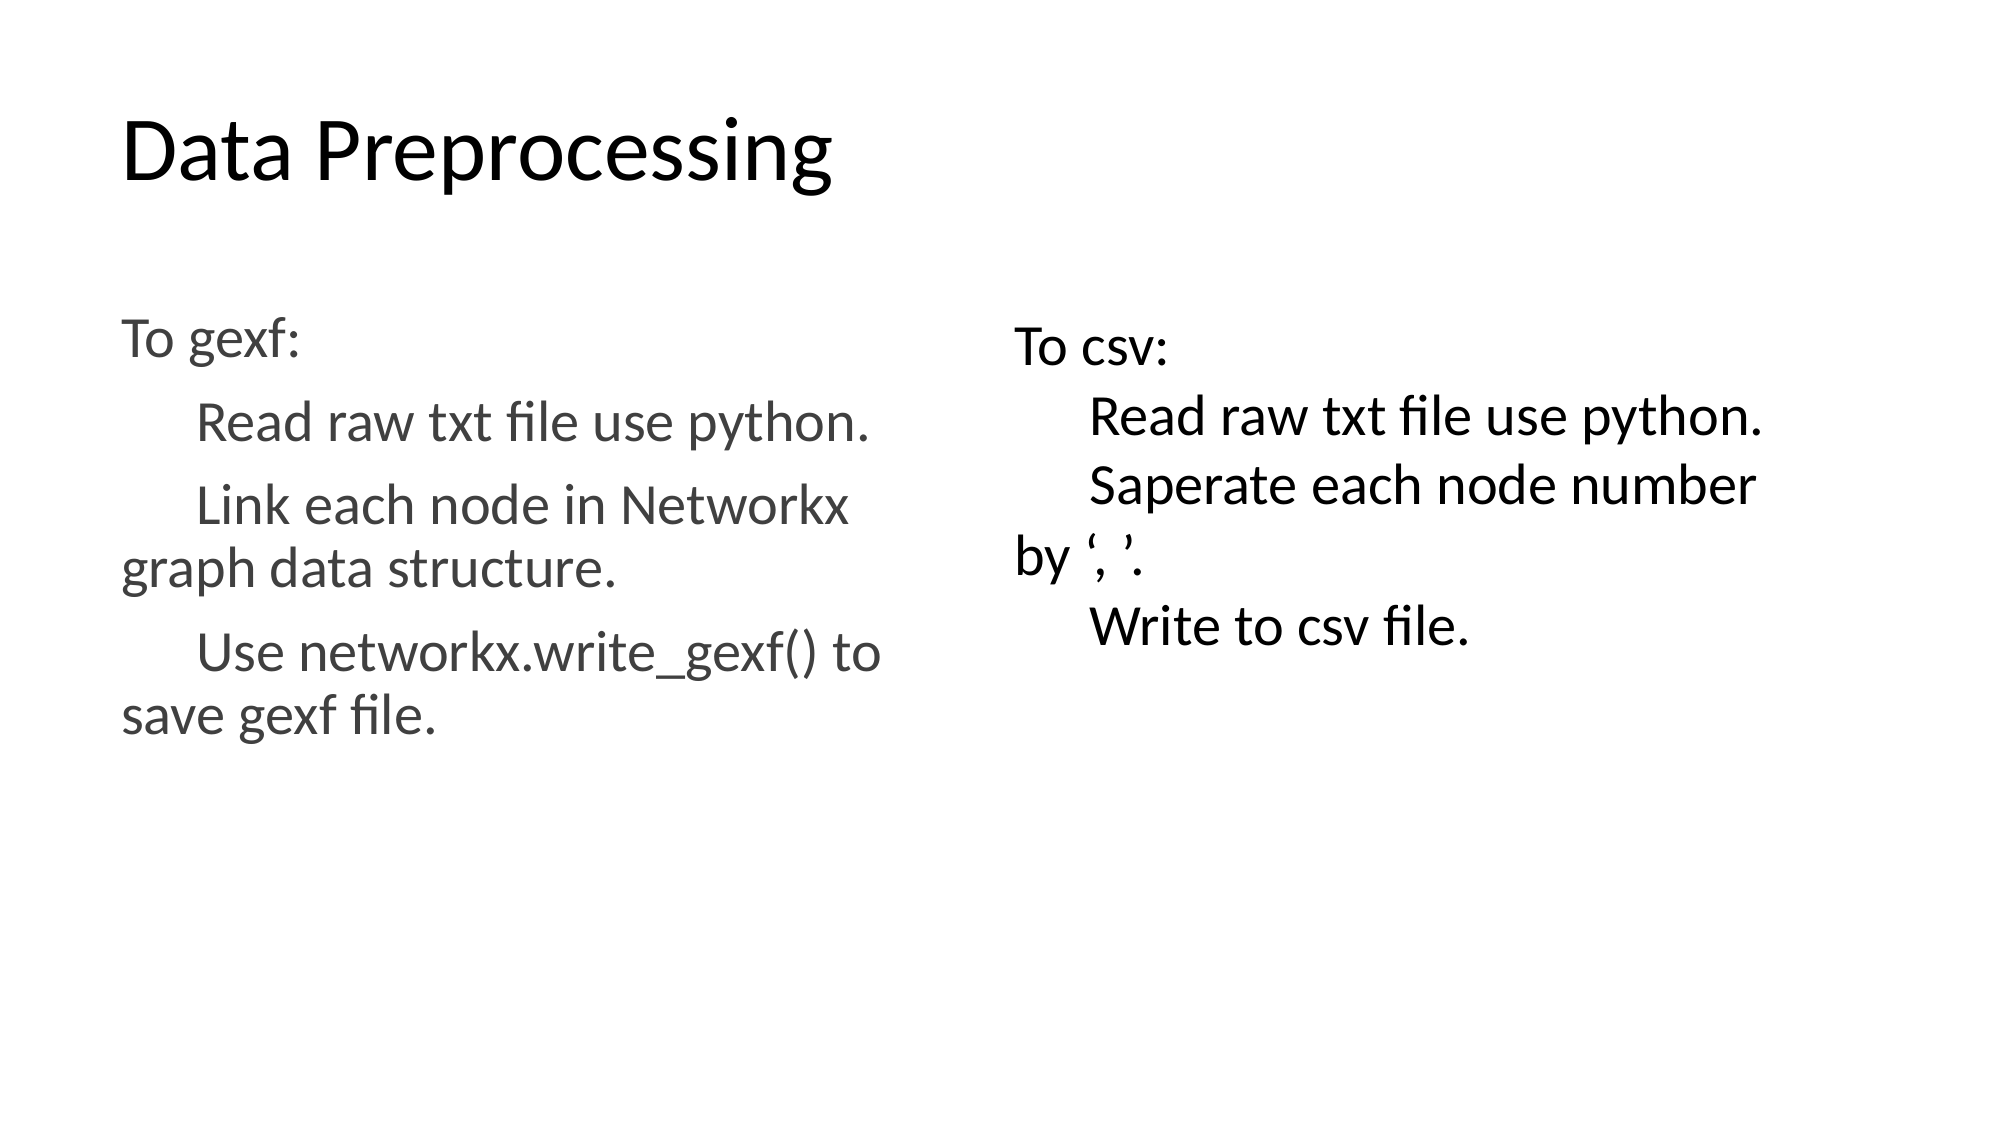

# Data Preprocessing
To gexf:
Read raw txt file use python.
Link each node in Networkx graph data structure.
Use networkx.write_gexf() to save gexf file.

To csv:
Read raw txt file use python.
Saperate each node number by ‘, ’.
Write to csv file.